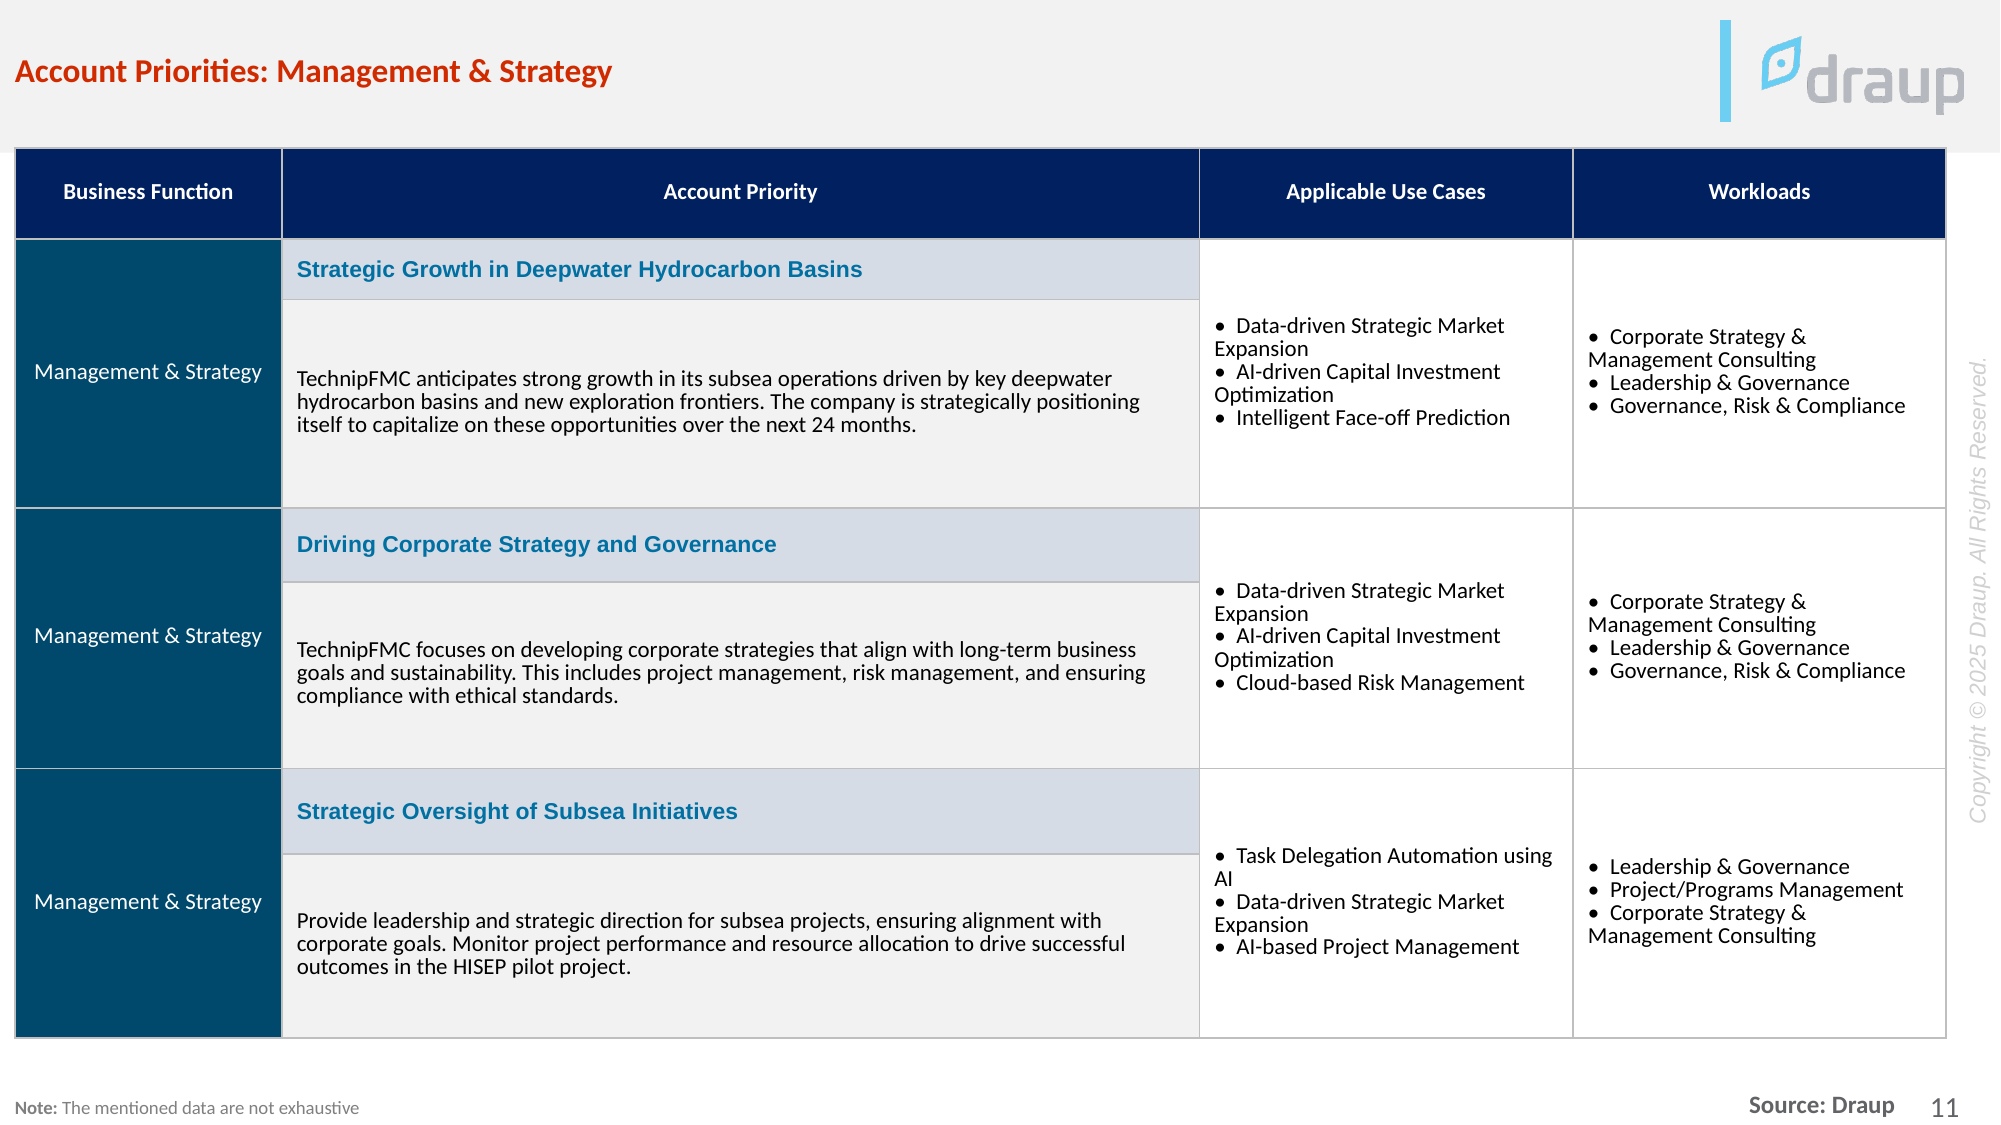

Account Priorities: Management & Strategy
| Business Function | Account Priority | Applicable Use Cases | Workloads |
| --- | --- | --- | --- |
| Management & Strategy | Strategic Growth in Deepwater Hydrocarbon Basins | • Data-driven Strategic Market Expansion • AI-driven Capital Investment Optimization • Intelligent Face-off Prediction | • Corporate Strategy & Management Consulting • Leadership & Governance • Governance, Risk & Compliance |
|  | TechnipFMC anticipates strong growth in its subsea operations driven by key deepwater hydrocarbon basins and new exploration frontiers. The company is strategically positioning itself to capitalize on these opportunities over the next 24 months. |  |  |
| Management & Strategy | Driving Corporate Strategy and Governance | • Data-driven Strategic Market Expansion • AI-driven Capital Investment Optimization • Cloud-based Risk Management | • Corporate Strategy & Management Consulting • Leadership & Governance • Governance, Risk & Compliance |
|  | TechnipFMC focuses on developing corporate strategies that align with long-term business goals and sustainability. This includes project management, risk management, and ensuring compliance with ethical standards. |  |  |
| Management & Strategy | Strategic Oversight of Subsea Initiatives | • Task Delegation Automation using AI • Data-driven Strategic Market Expansion • AI-based Project Management | • Leadership & Governance • Project/Programs Management • Corporate Strategy & Management Consulting |
|  | Provide leadership and strategic direction for subsea projects, ensuring alignment with corporate goals. Monitor project performance and resource allocation to drive successful outcomes in the HISEP pilot project. |  |  |
Note: The mentioned data are not exhaustive